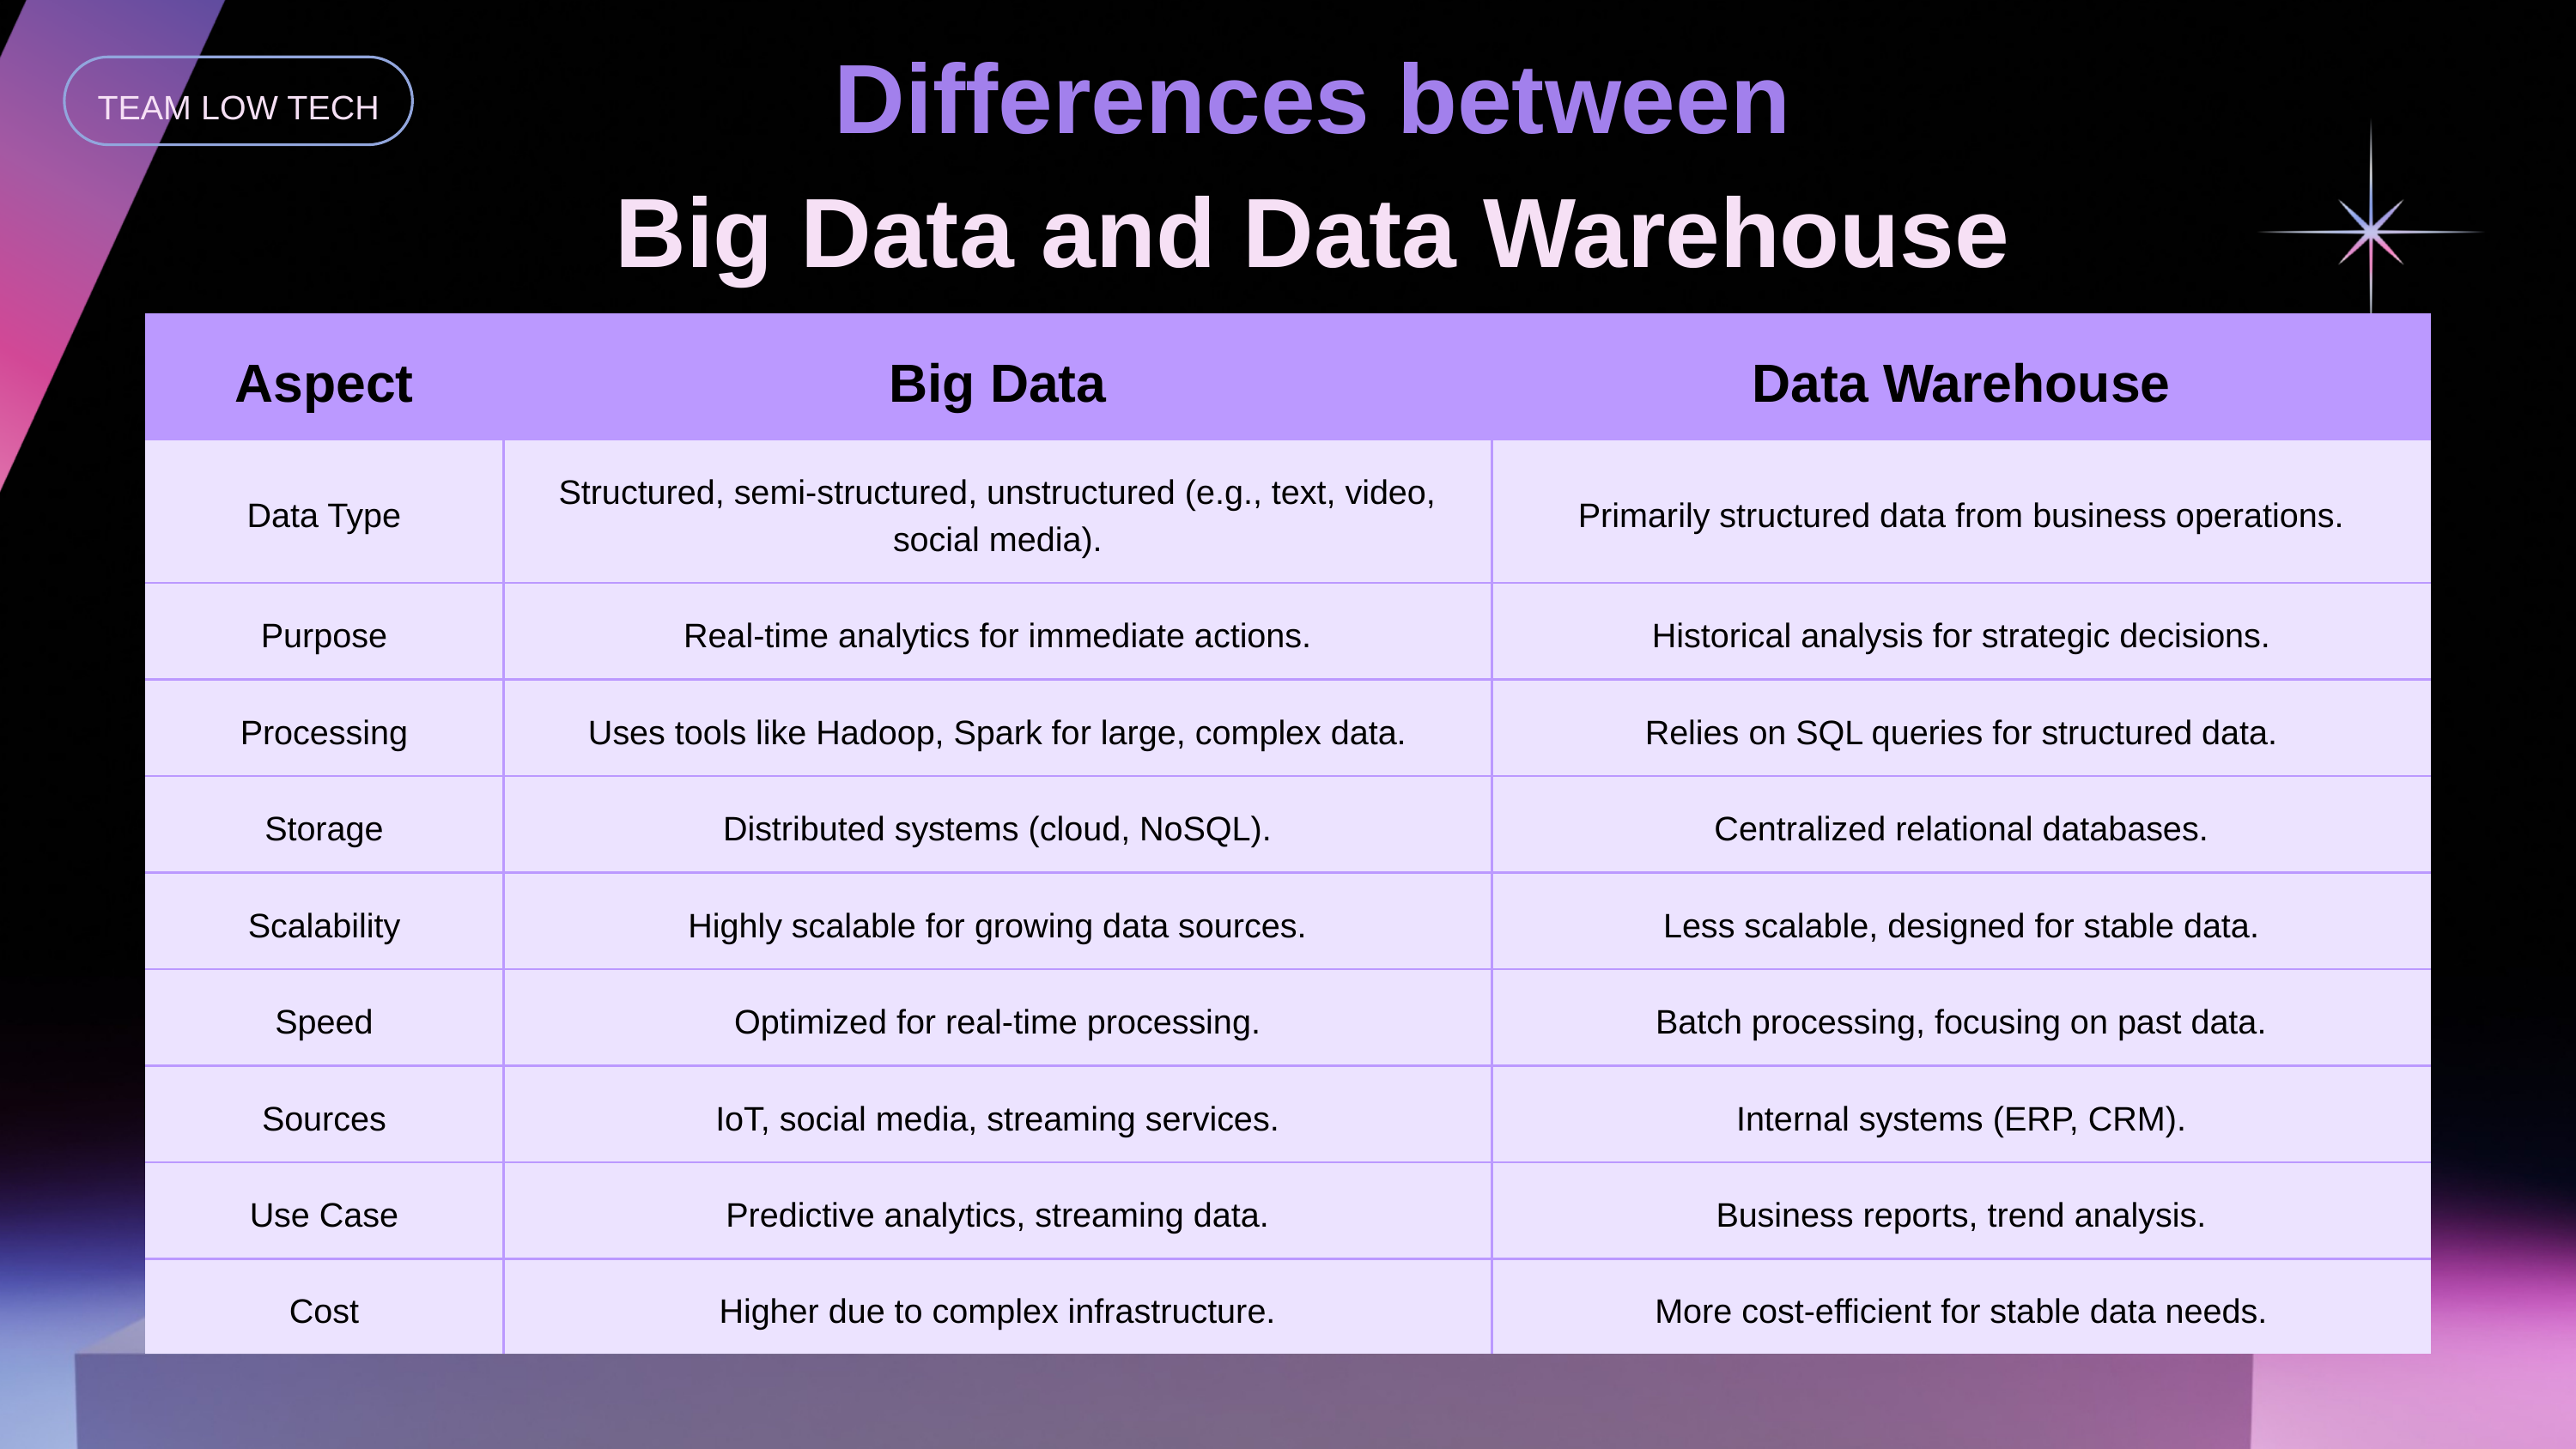

Differences between

TEAM LOW TECH

Big Data and Data Warehouse
| Aspect | Big Data | Data Warehouse |
| --- | --- | --- |
| Data Type | Structured, semi-structured, unstructured (e.g., text, video, social media). | Primarily structured data from business operations. |
| Purpose | Real-time analytics for immediate actions. | Historical analysis for strategic decisions. |
| Processing | Uses tools like Hadoop, Spark for large, complex data. | Relies on SQL queries for structured data. |
| Storage | Distributed systems (cloud, NoSQL). | Centralized relational databases. |
| Scalability | Highly scalable for growing data sources. | Less scalable, designed for stable data. |
| Speed | Optimized for real-time processing. | Batch processing, focusing on past data. |
| Sources | IoT, social media, streaming services. | Internal systems (ERP, CRM). |
| Use Case | Predictive analytics, streaming data. | Business reports, trend analysis. |
| Cost | Higher due to complex infrastructure. | More cost-efficient for stable data needs. |